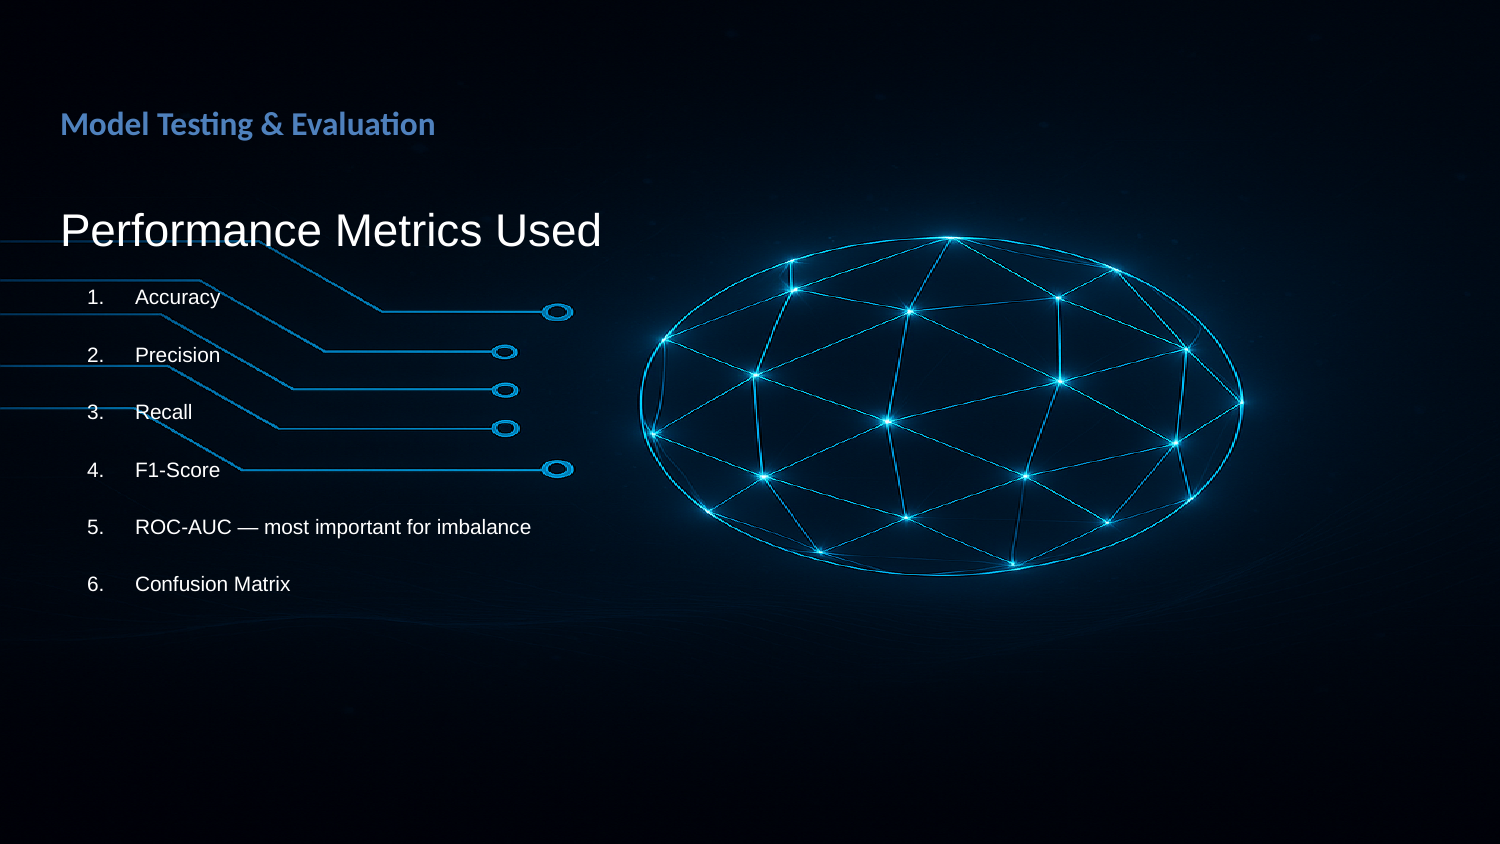

Model Testing & Evaluation
Performance Metrics Used
Accuracy
Precision
Recall
F1-Score
ROC-AUC — most important for imbalance
Confusion Matrix